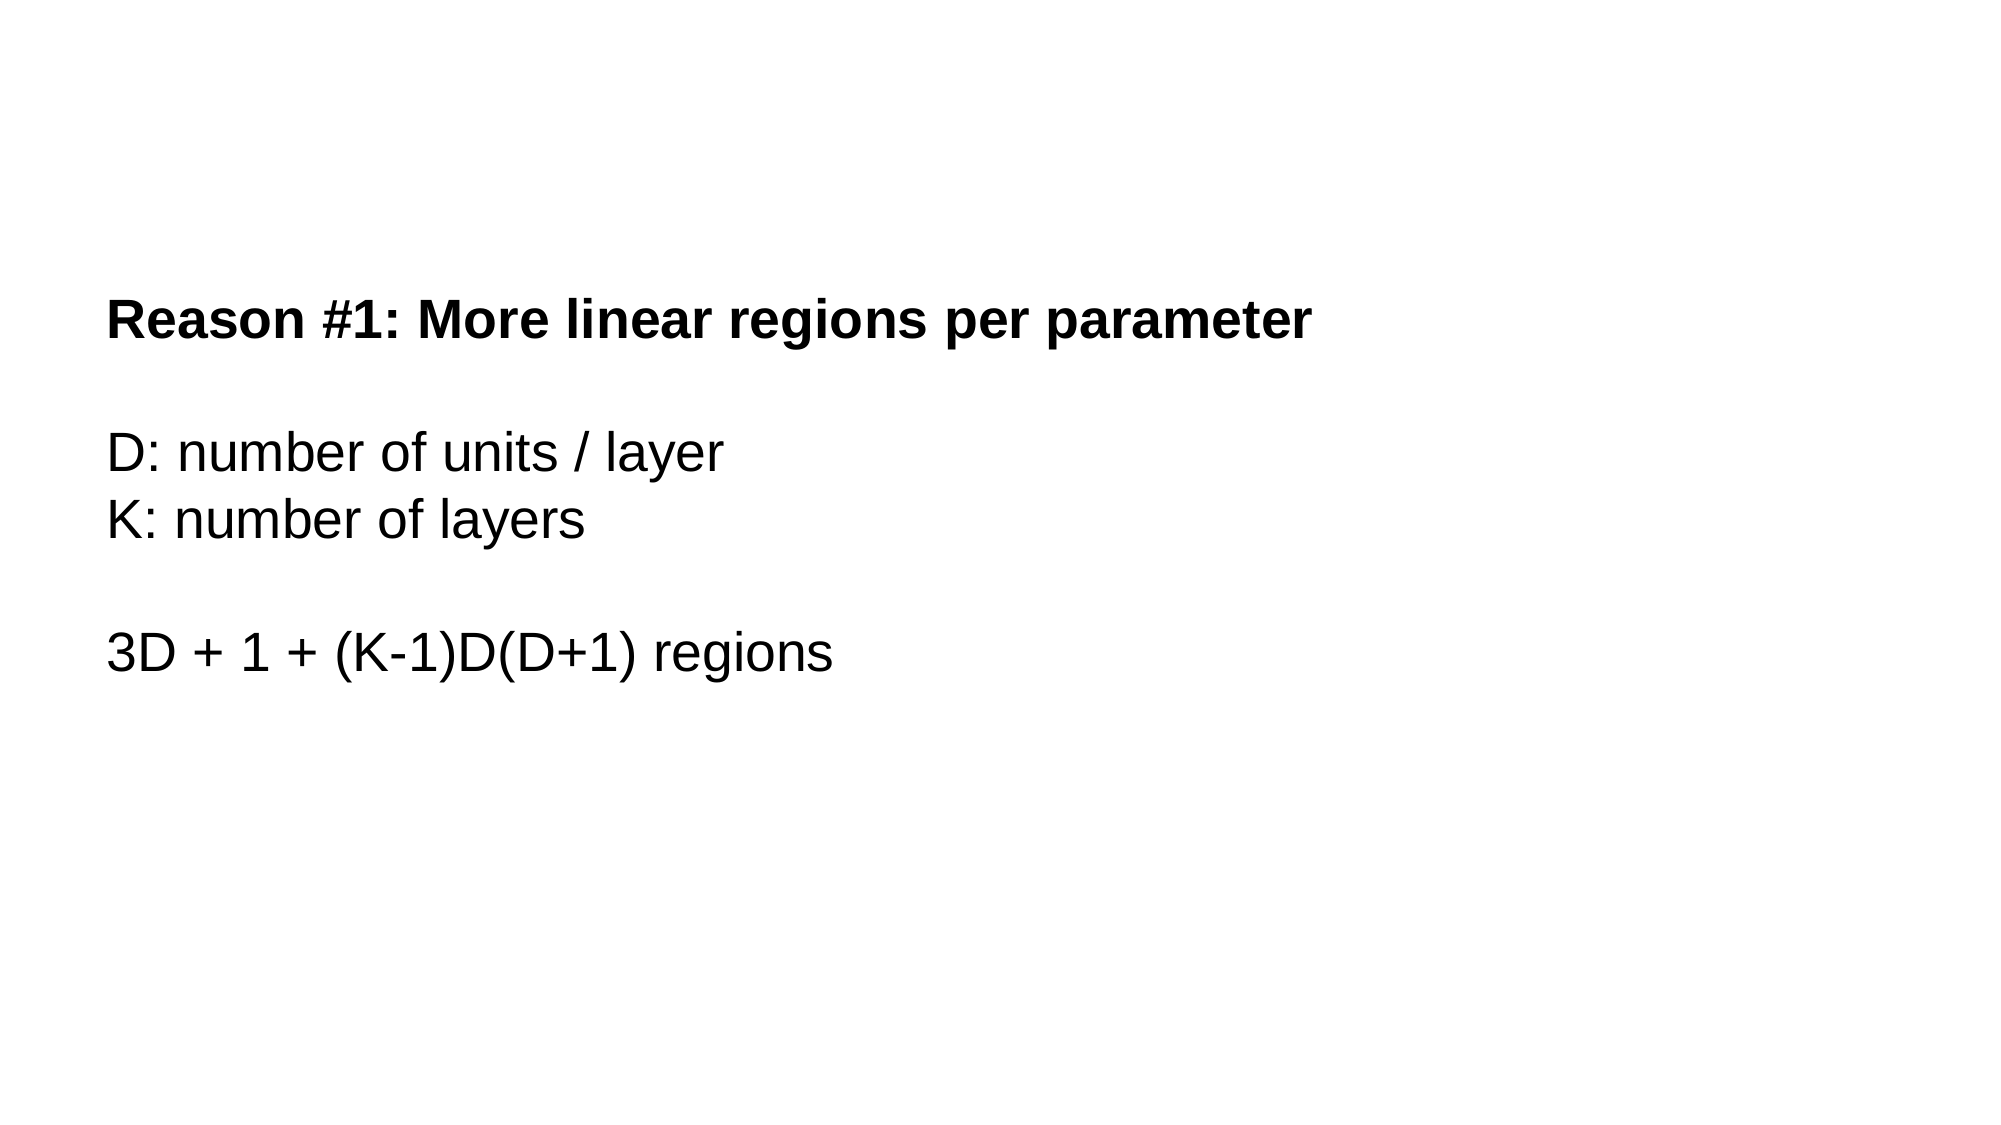

Reason #1: More linear regions per parameter

D: number of units / layer
K: number of layers

3D + 1 + (K-1)D(D+1) regions